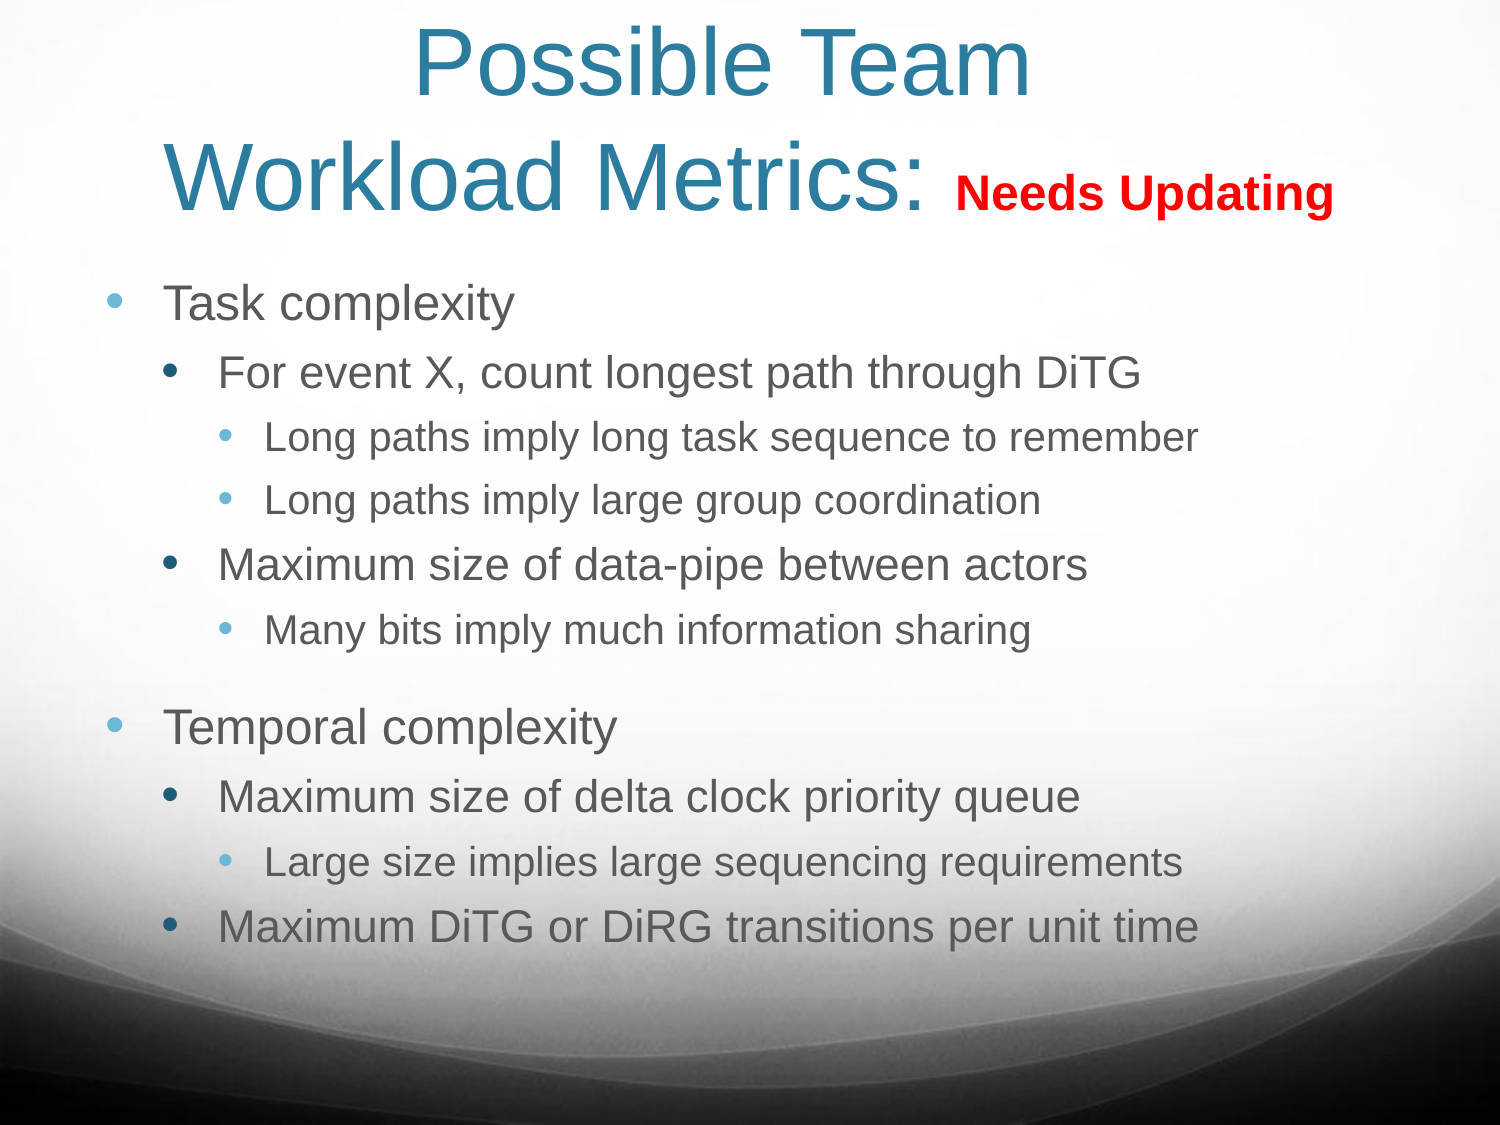

# Possible Team Workload Metrics: Needs Updating
Task complexity
For event X, count longest path through DiTG
Long paths imply long task sequence to remember
Long paths imply large group coordination
Maximum size of data-pipe between actors
Many bits imply much information sharing
Temporal complexity
Maximum size of delta clock priority queue
Large size implies large sequencing requirements
Maximum DiTG or DiRG transitions per unit time